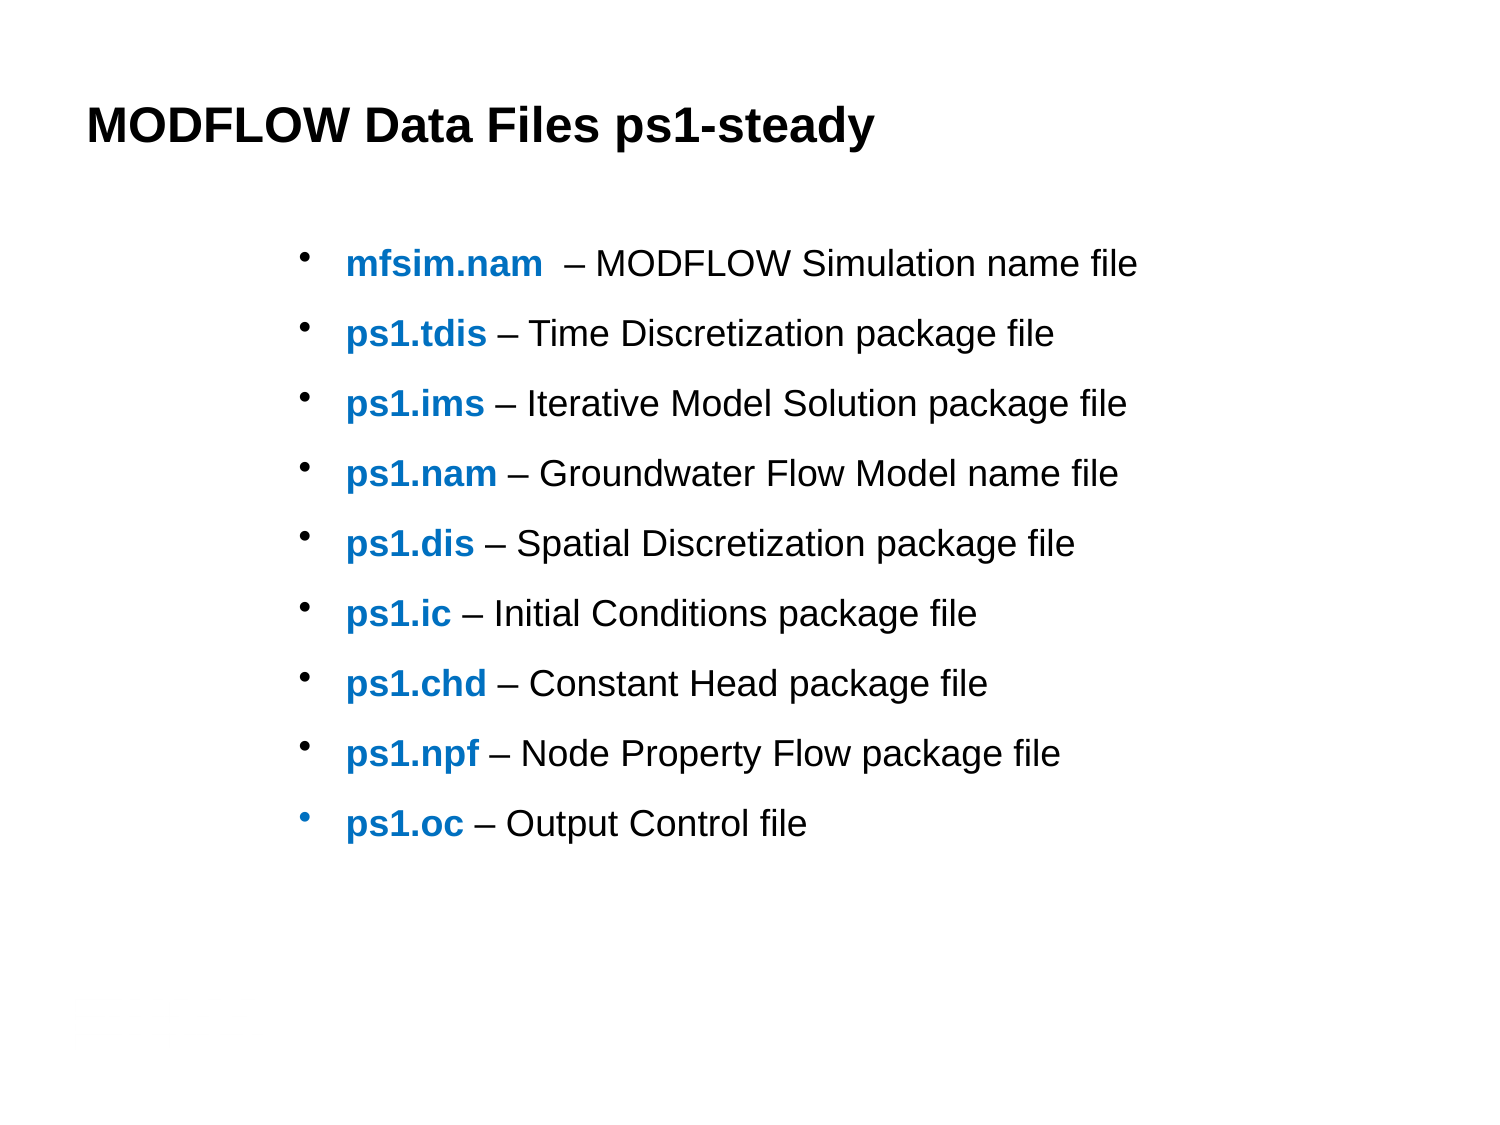

# MODFLOW Data Files ps1-steady
mfsim.nam  – MODFLOW Simulation name file
ps1.tdis – Time Discretization package file
ps1.ims – Iterative Model Solution package file
ps1.nam – Groundwater Flow Model name file
ps1.dis – Spatial Discretization package file
ps1.ic – Initial Conditions package file
ps1.chd – Constant Head package file
ps1.npf – Node Property Flow package file
ps1.oc – Output Control file